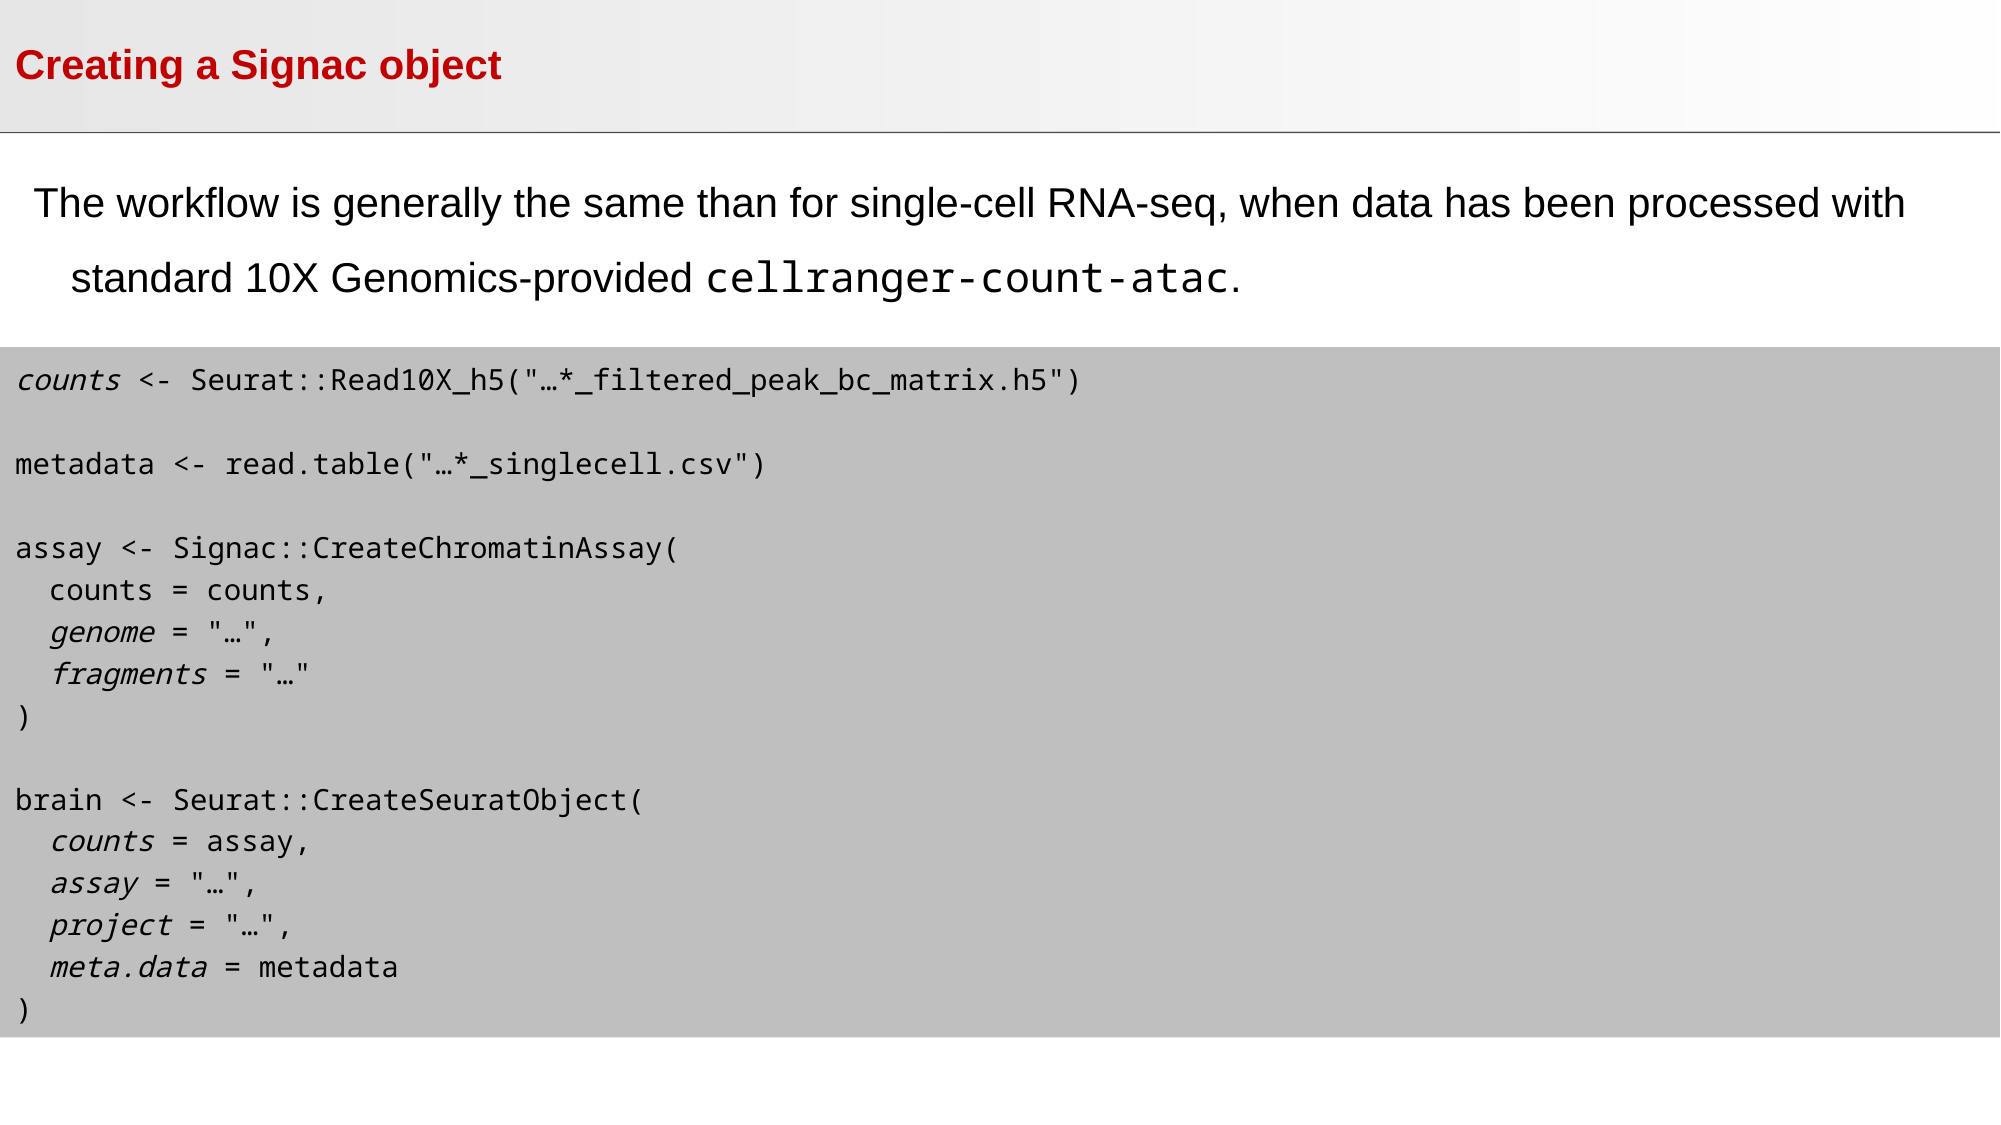

# Creating a Signac object
The workflow is generally the same than for single-cell RNA-seq, when data has been processed with standard 10X Genomics-provided cellranger-count-atac.
counts <- Seurat::Read10X_h5("…*_filtered_peak_bc_matrix.h5")

metadata <- read.table("…*_singlecell.csv")

assay <- Signac::CreateChromatinAssay(
	counts = counts,
	genome = "…",
	fragments = "…"
)

brain <- Seurat::CreateSeuratObject(
	counts = assay,
	assay = "…",
	project = "…",
	meta.data = metadata
)